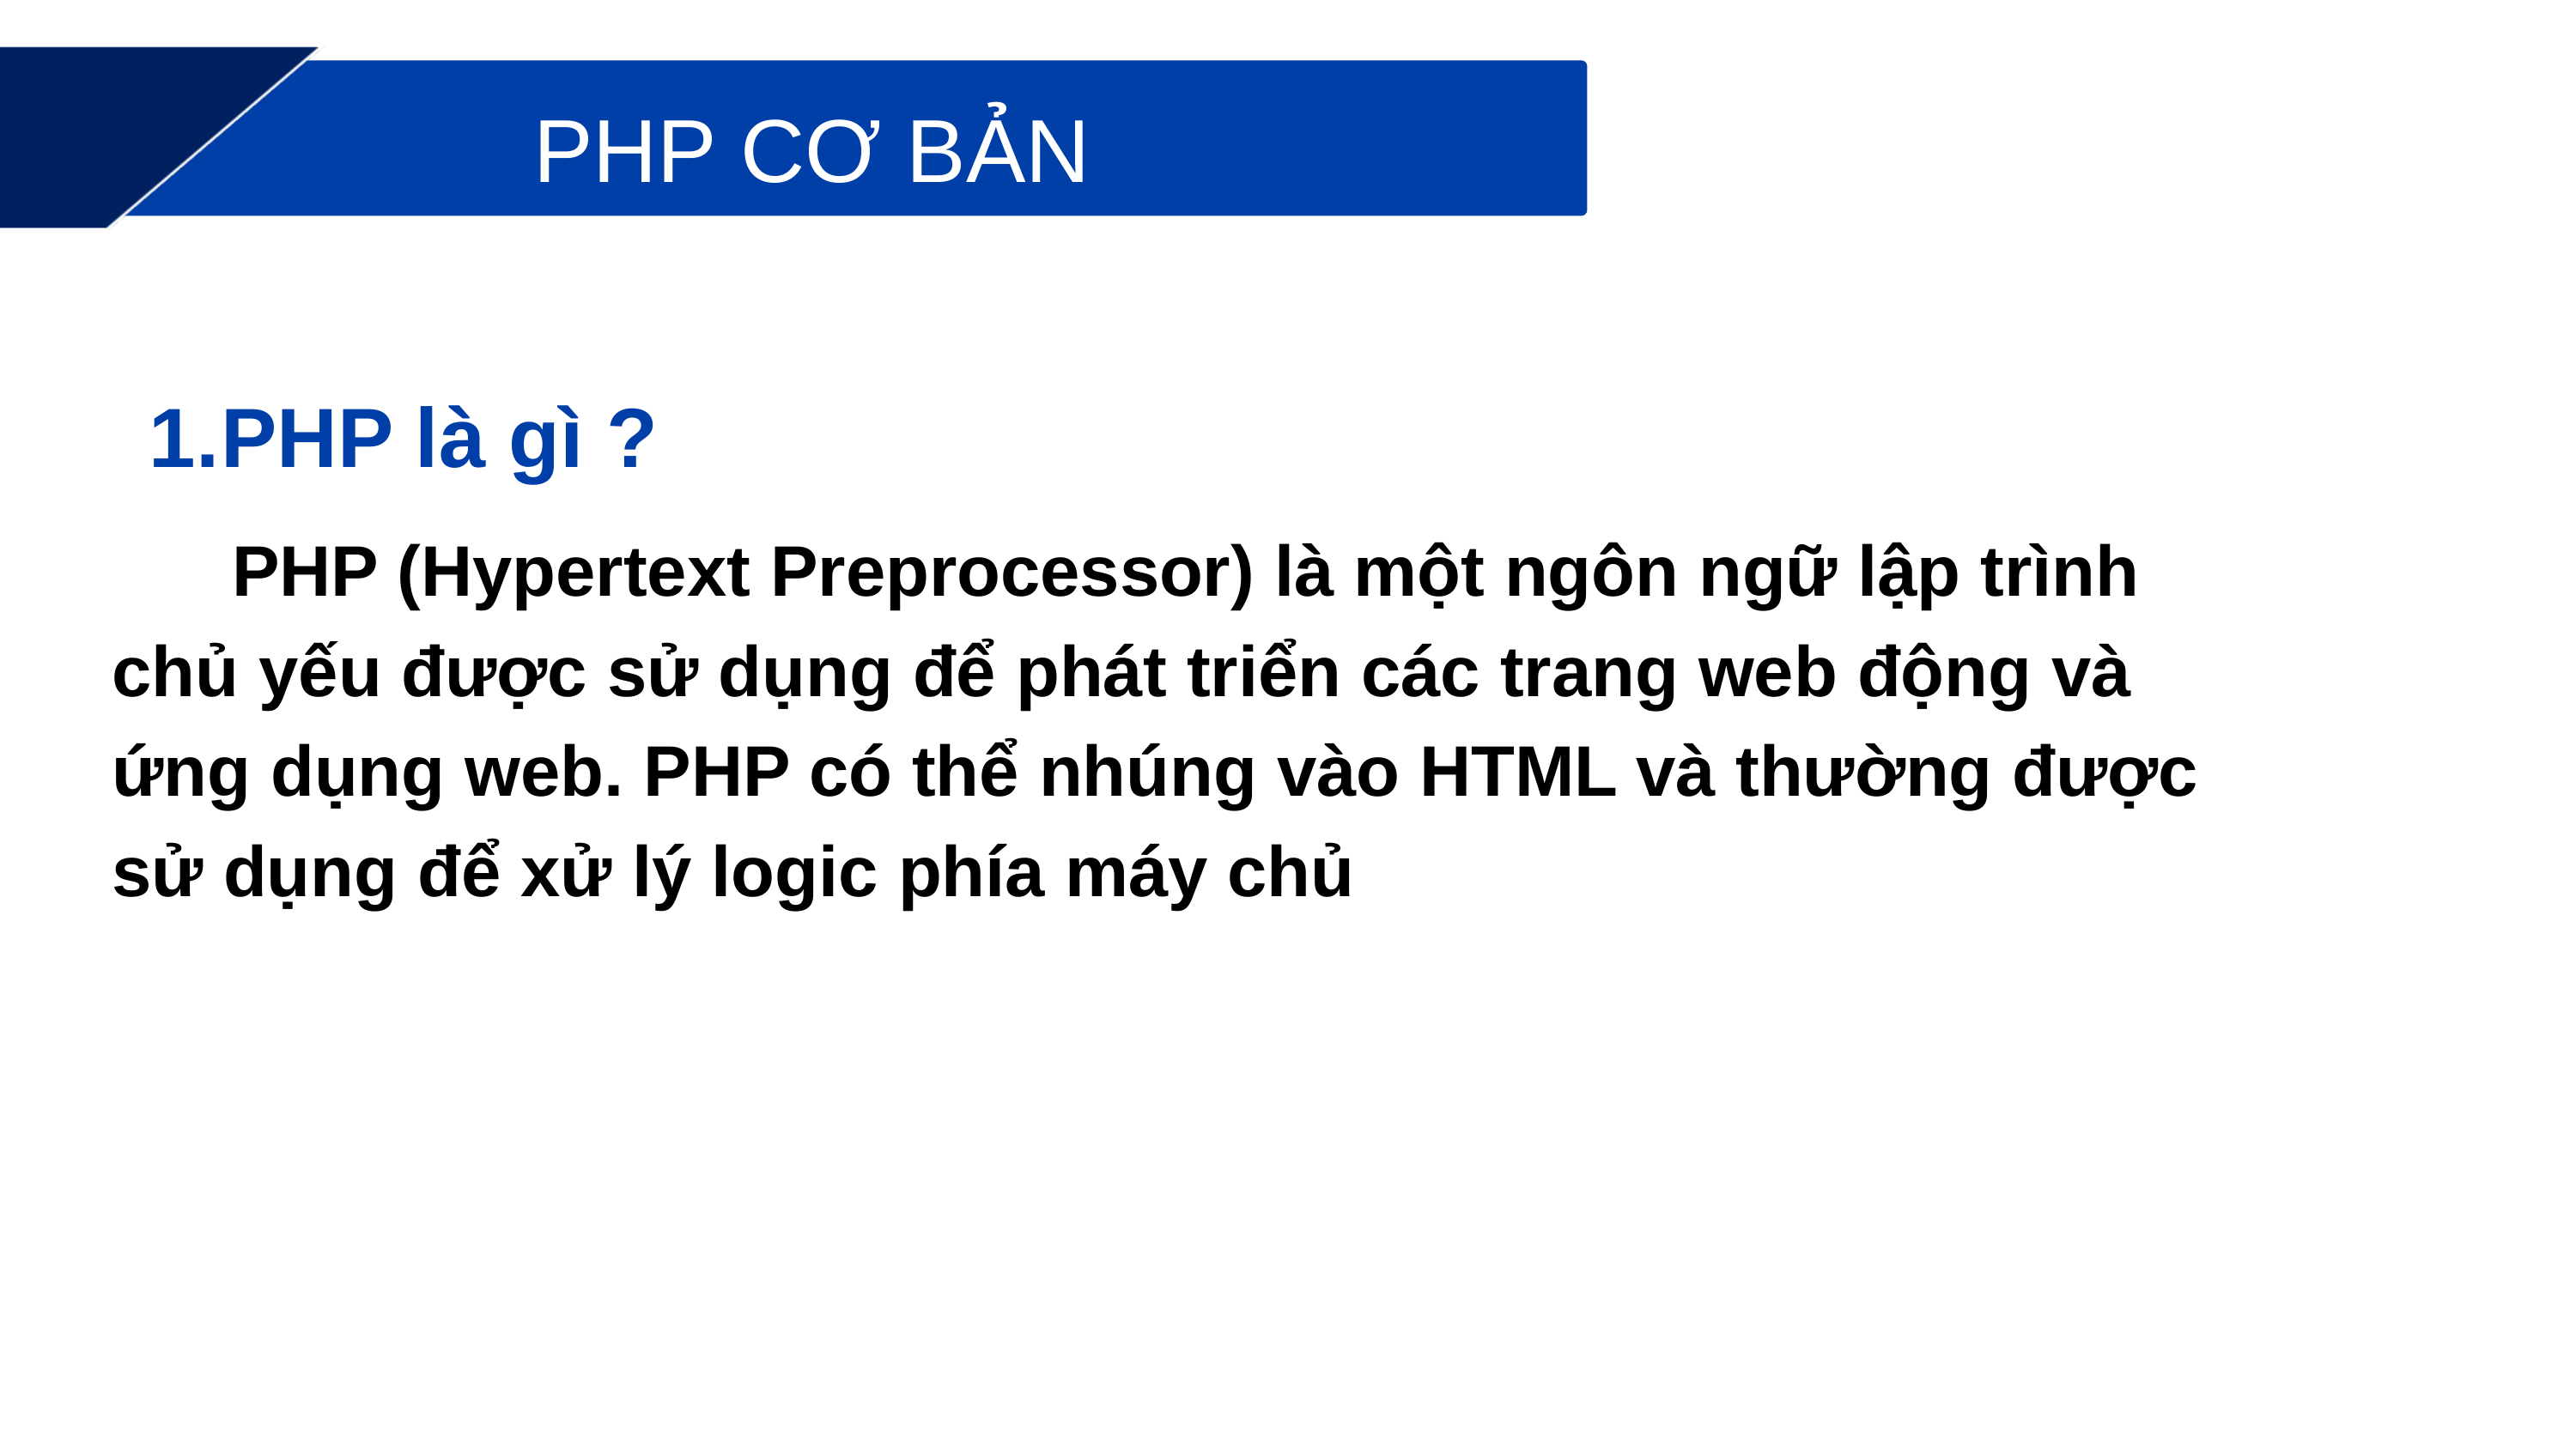

PHP CƠ BẢN

PHP là gì ?

      PHP (Hypertext Preprocessor) là một ngôn ngữ lập trình  chủ yếu được sử dụng để phát triển các trang web động và ứng dụng web. PHP có thể nhúng vào HTML và thường được sử dụng để xử lý logic phía máy chủ